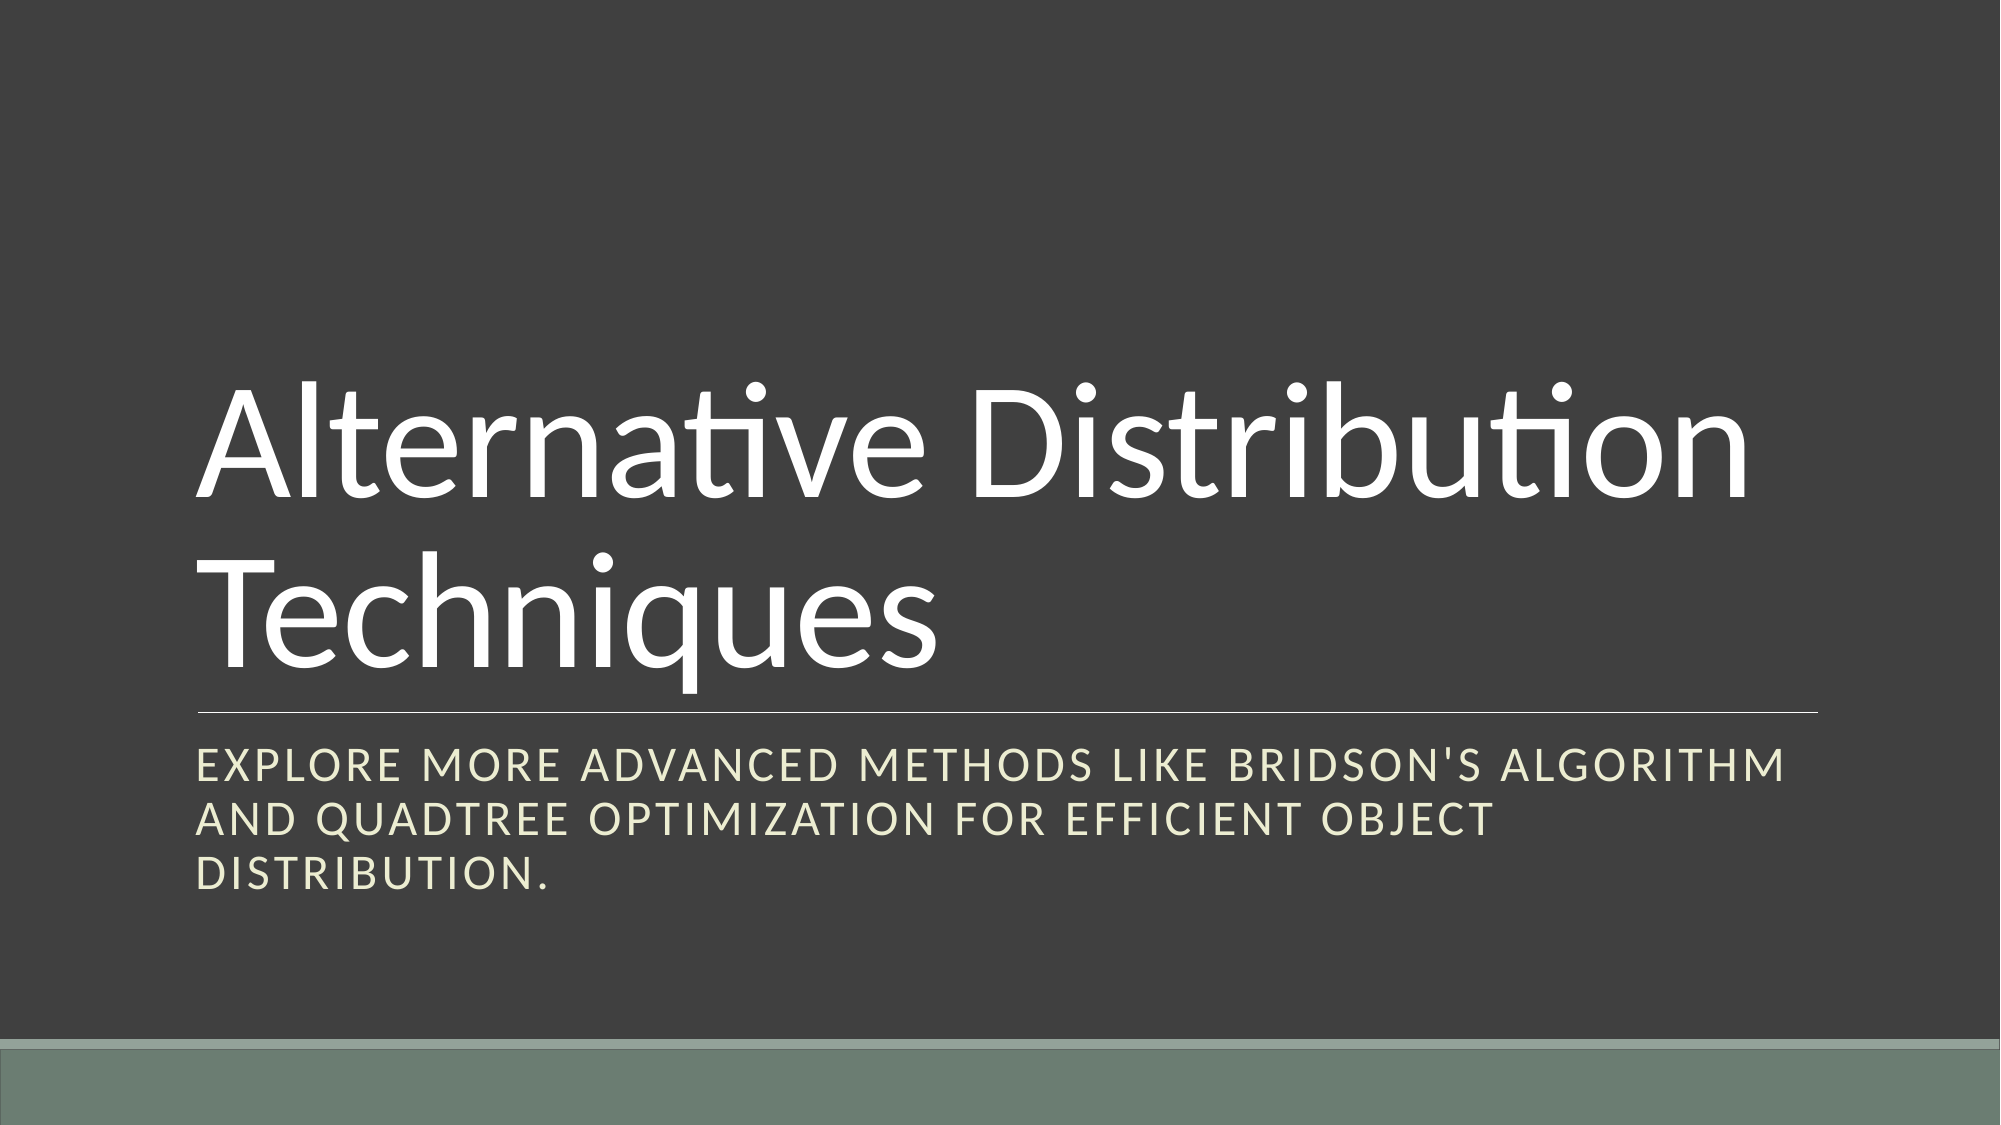

# Alternative Distribution Techniques
Explore more advanced methods like Bridson's Algorithm and Quadtree optimization for efficient object distribution.